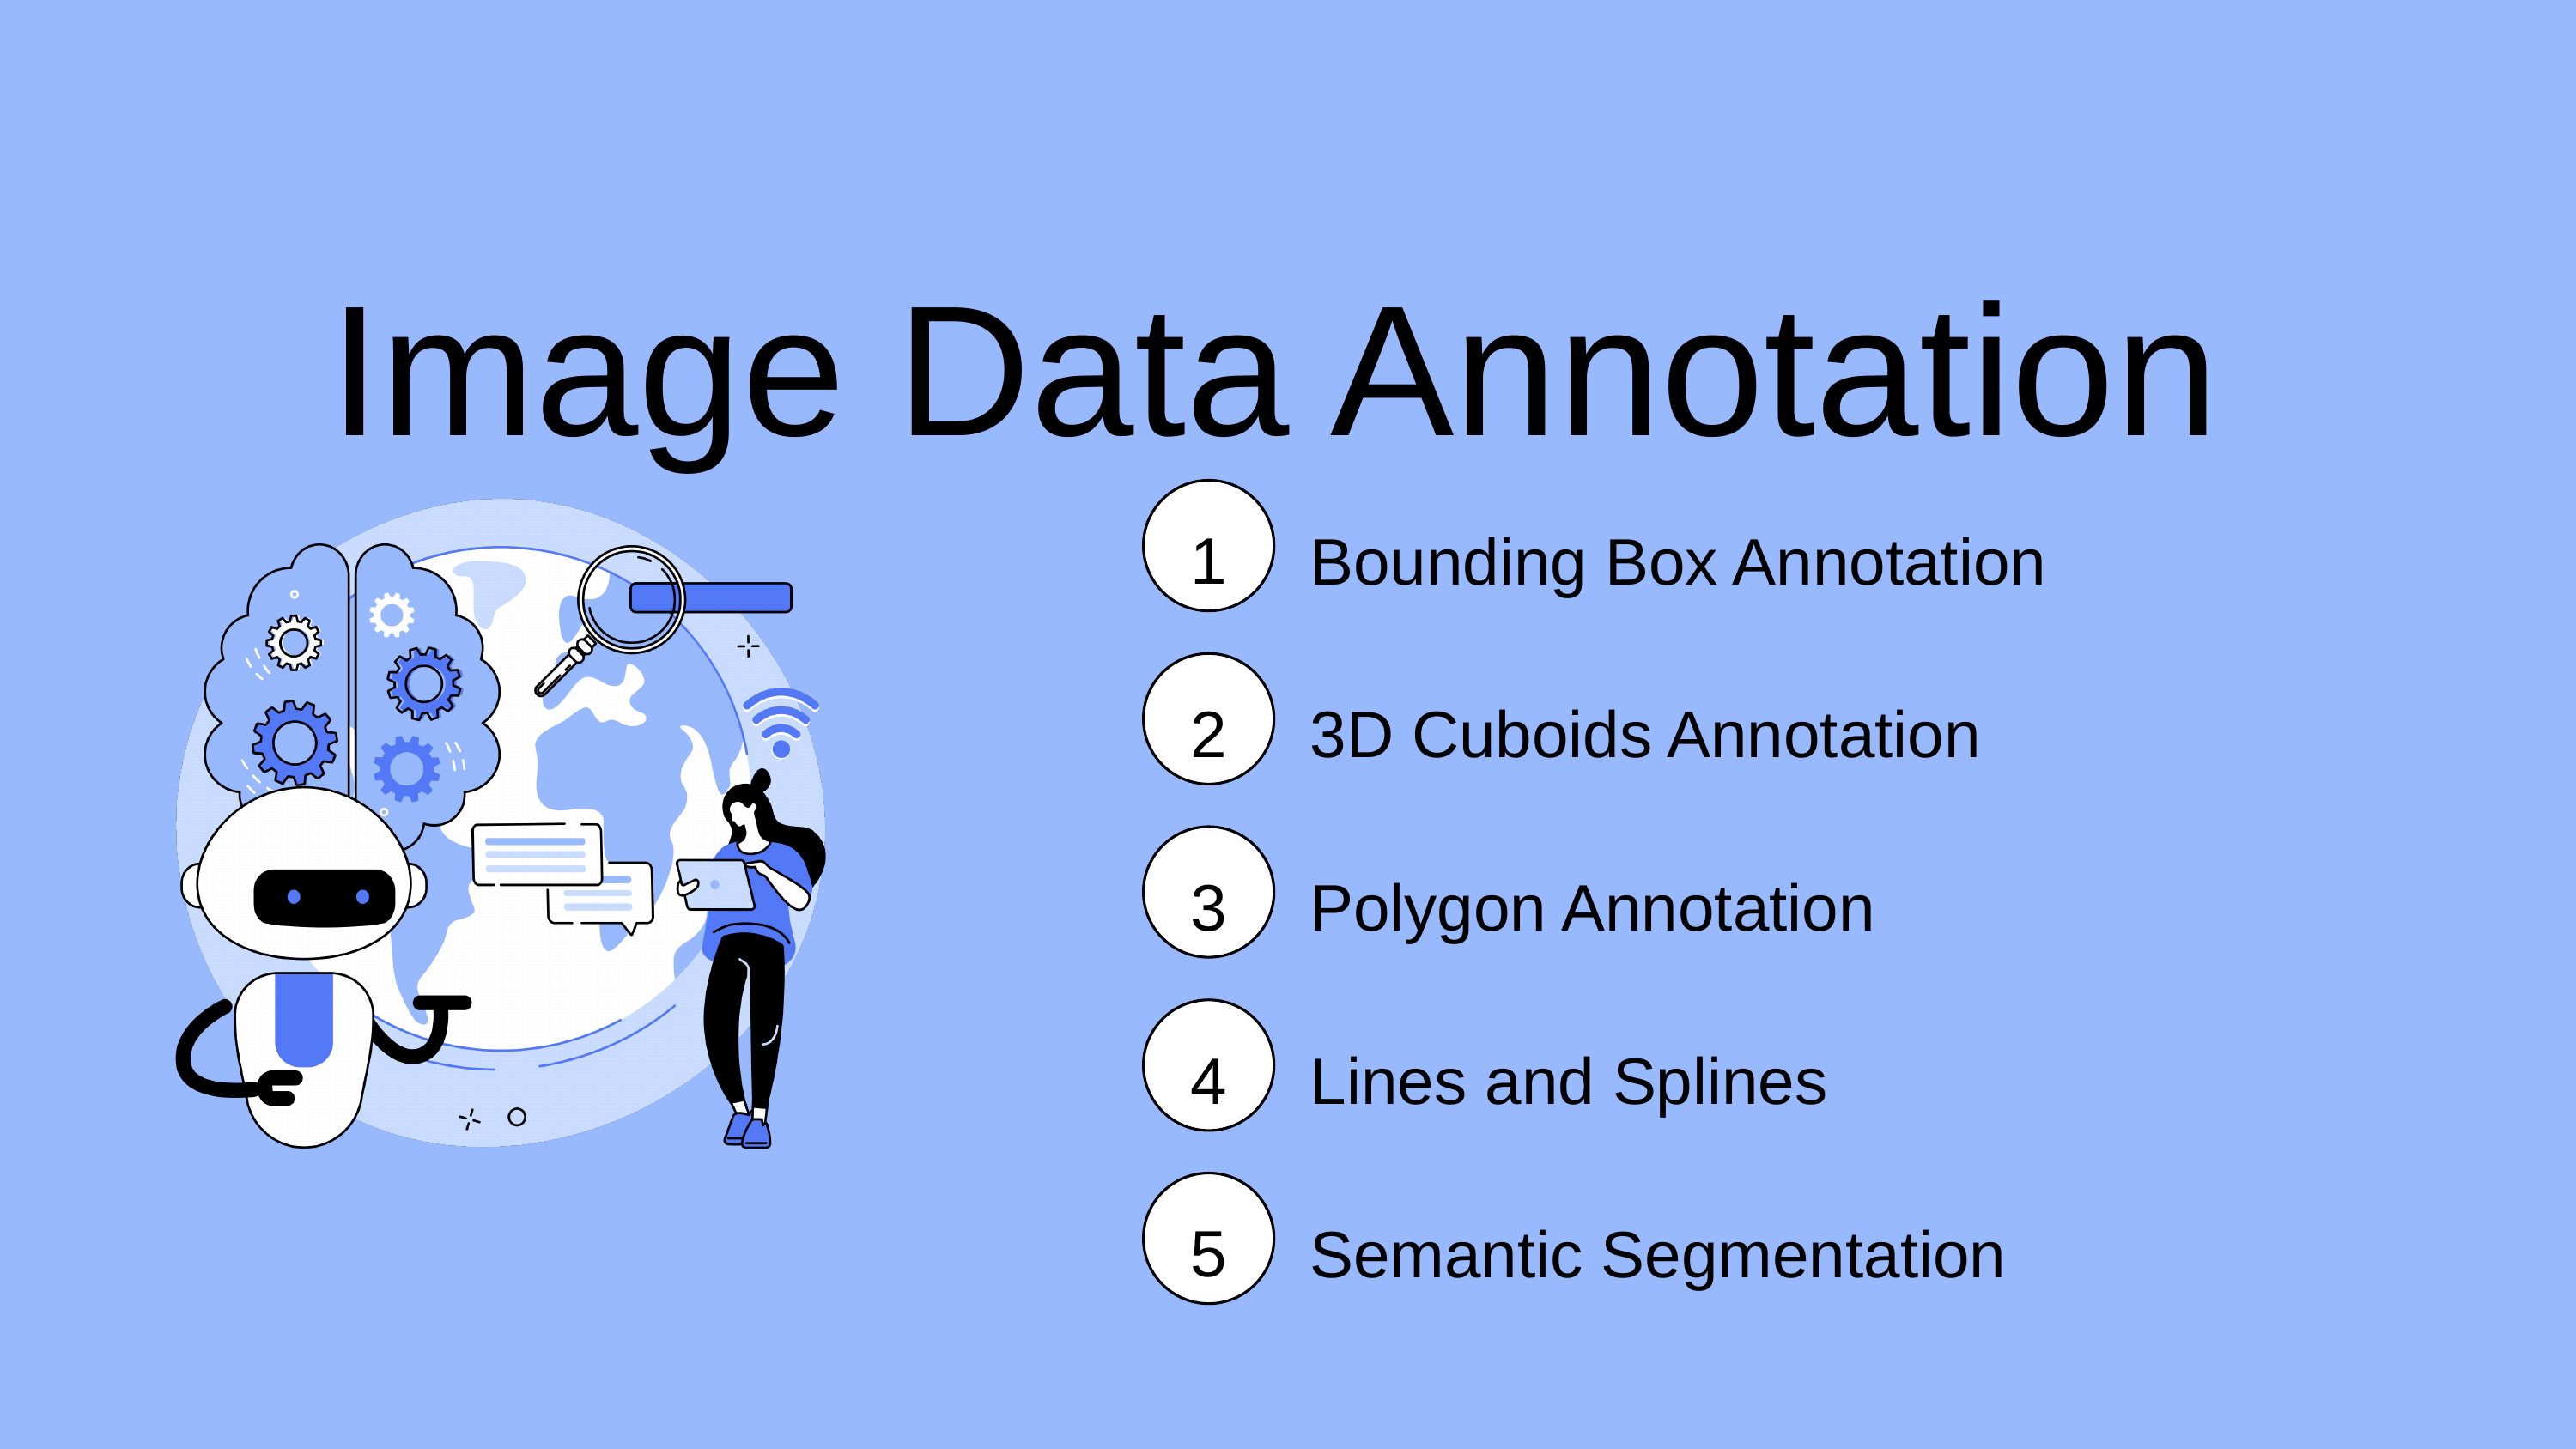

Image Data Annotation
1
Bounding Box Annotation

2
3D Cuboids Annotation

3
Polygon Annotation

4
Lines and Splines

5
Semantic Segmentation